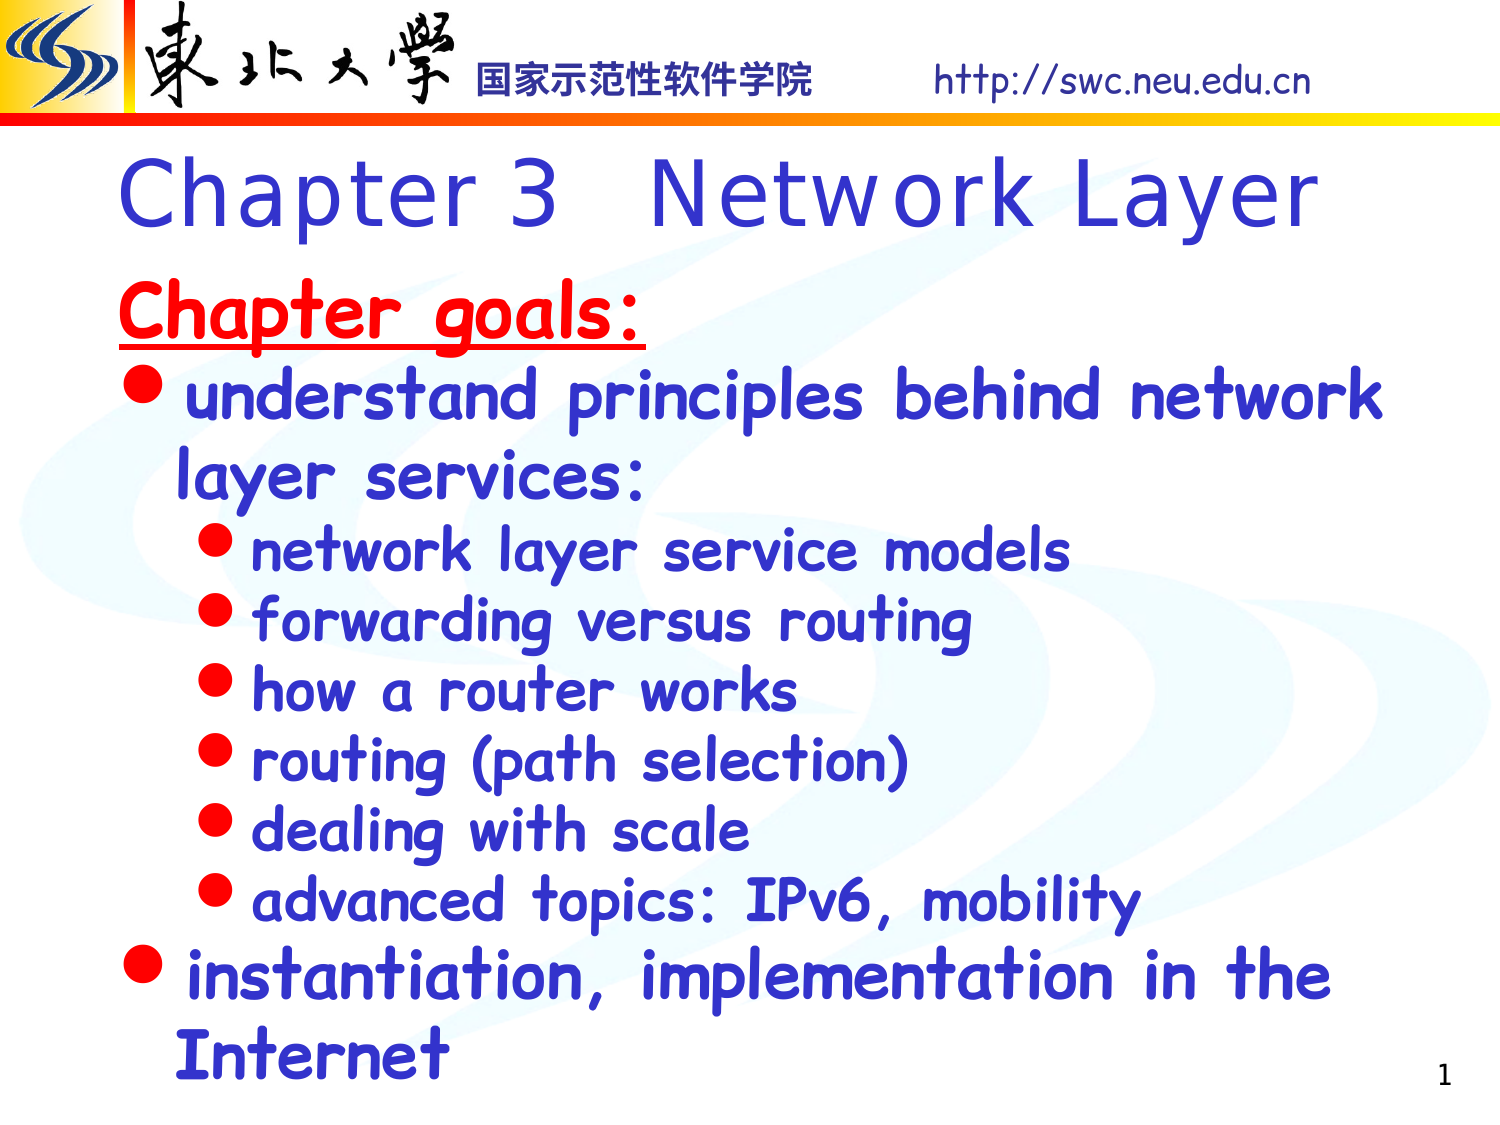

Chapter 3   Network Layer
Chapter goals:
understand principles behind network layer services:
network layer service models
forwarding versus routing
how a router works
routing (path selection)
dealing with scale
advanced topics: IPv6, mobility
instantiation, implementation in the Internet
1